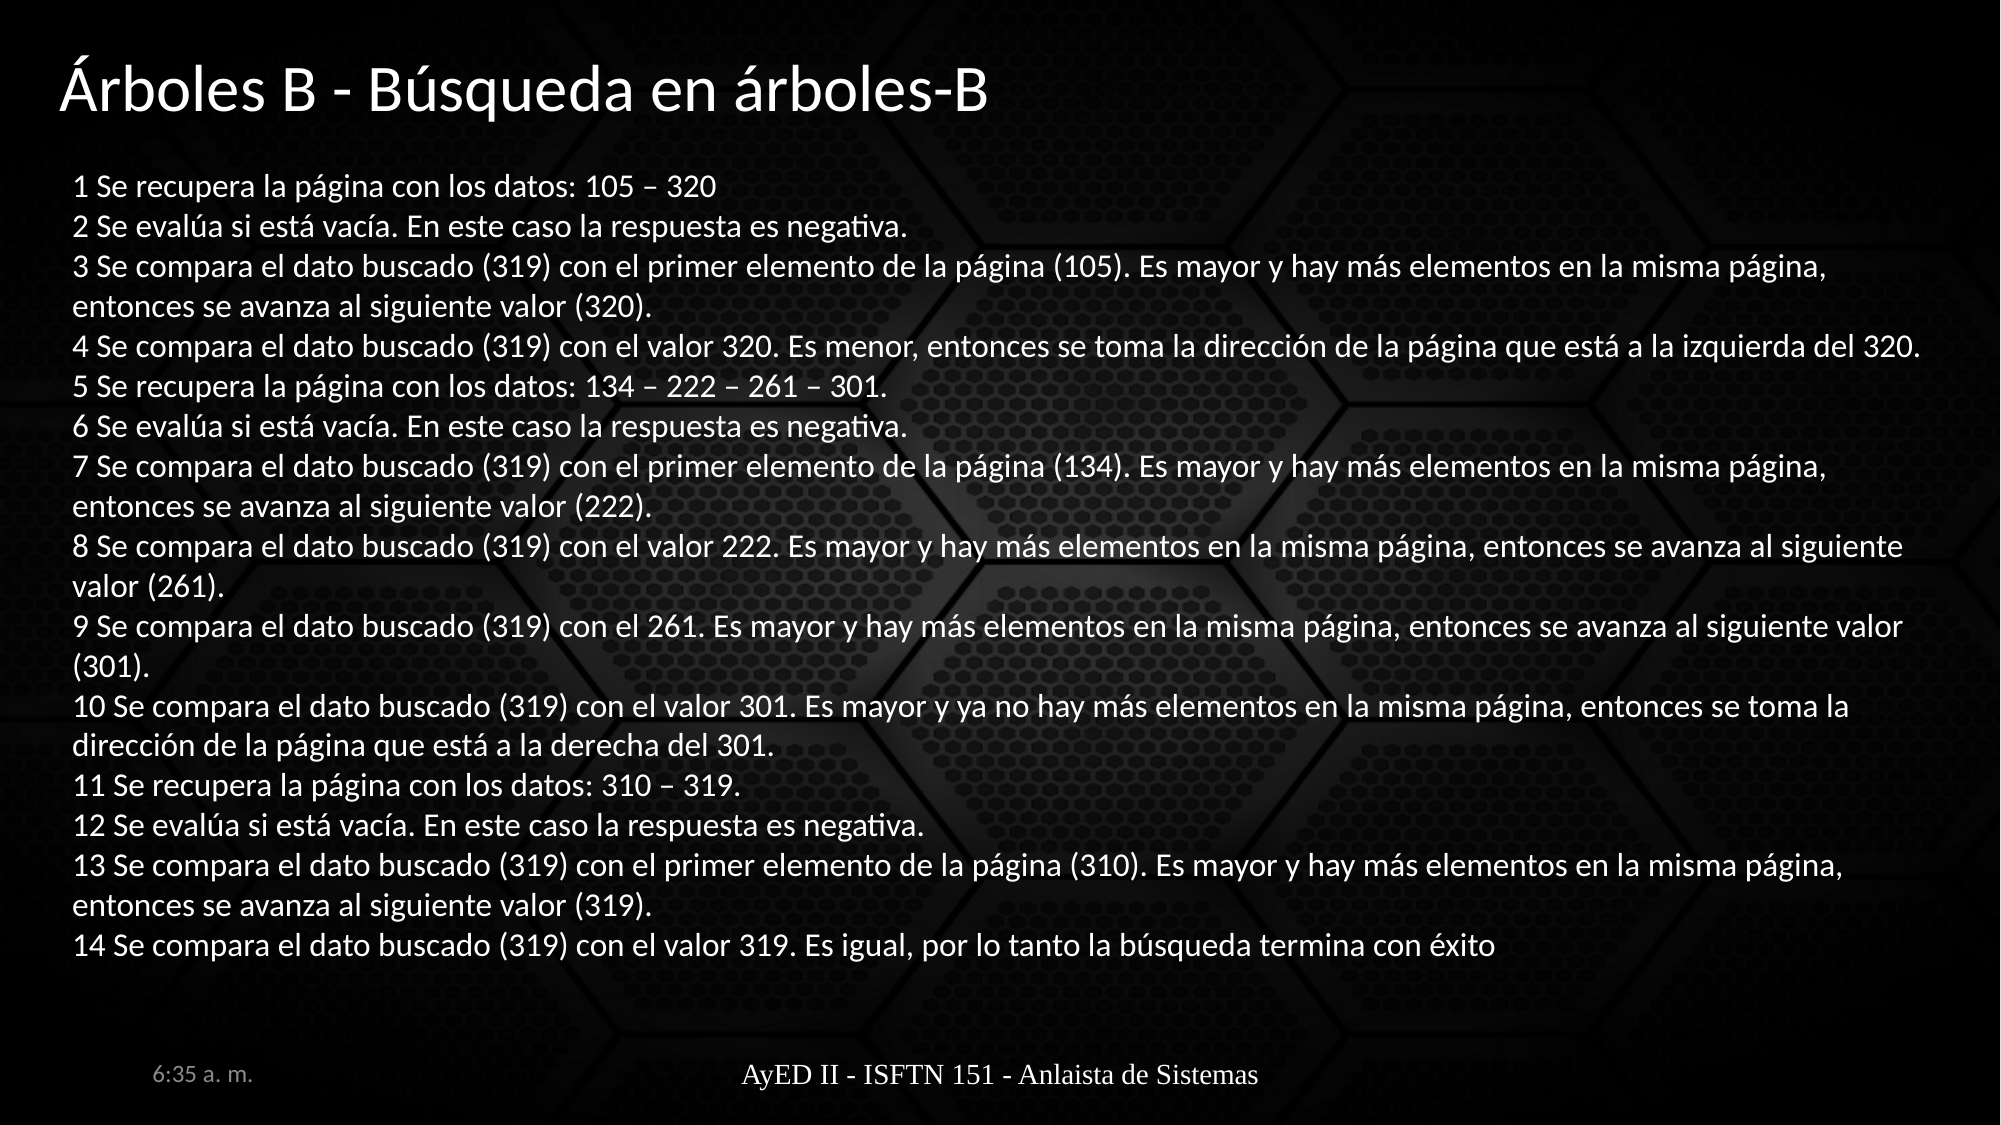

Árboles B - Búsqueda en árboles-B
1 Se recupera la página con los datos: 105 – 320
2 Se evalúa si está vacía. En este caso la respuesta es negativa.
3 Se compara el dato buscado (319) con el primer elemento de la página (105). Es mayor y hay más elementos en la misma página, entonces se avanza al siguiente valor (320).
4 Se compara el dato buscado (319) con el valor 320. Es menor, entonces se toma la dirección de la página que está a la izquierda del 320.
5 Se recupera la página con los datos: 134 – 222 – 261 – 301.
6 Se evalúa si está vacía. En este caso la respuesta es negativa.
7 Se compara el dato buscado (319) con el primer elemento de la página (134). Es mayor y hay más elementos en la misma página, entonces se avanza al siguiente valor (222).
8 Se compara el dato buscado (319) con el valor 222. Es mayor y hay más elementos en la misma página, entonces se avanza al siguiente valor (261).
9 Se compara el dato buscado (319) con el 261. Es mayor y hay más elementos en la misma página, entonces se avanza al siguiente valor (301).
10 Se compara el dato buscado (319) con el valor 301. Es mayor y ya no hay más elementos en la misma página, entonces se toma la dirección de la página que está a la derecha del 301.
11 Se recupera la página con los datos: 310 – 319.
12 Se evalúa si está vacía. En este caso la respuesta es negativa.
13 Se compara el dato buscado (319) con el primer elemento de la página (310). Es mayor y hay más elementos en la misma página, entonces se avanza al siguiente valor (319).
14 Se compara el dato buscado (319) con el valor 319. Es igual, por lo tanto la búsqueda termina con éxito
6:35 a. m.
AyED II - ISFTN 151 - Anlaista de Sistemas